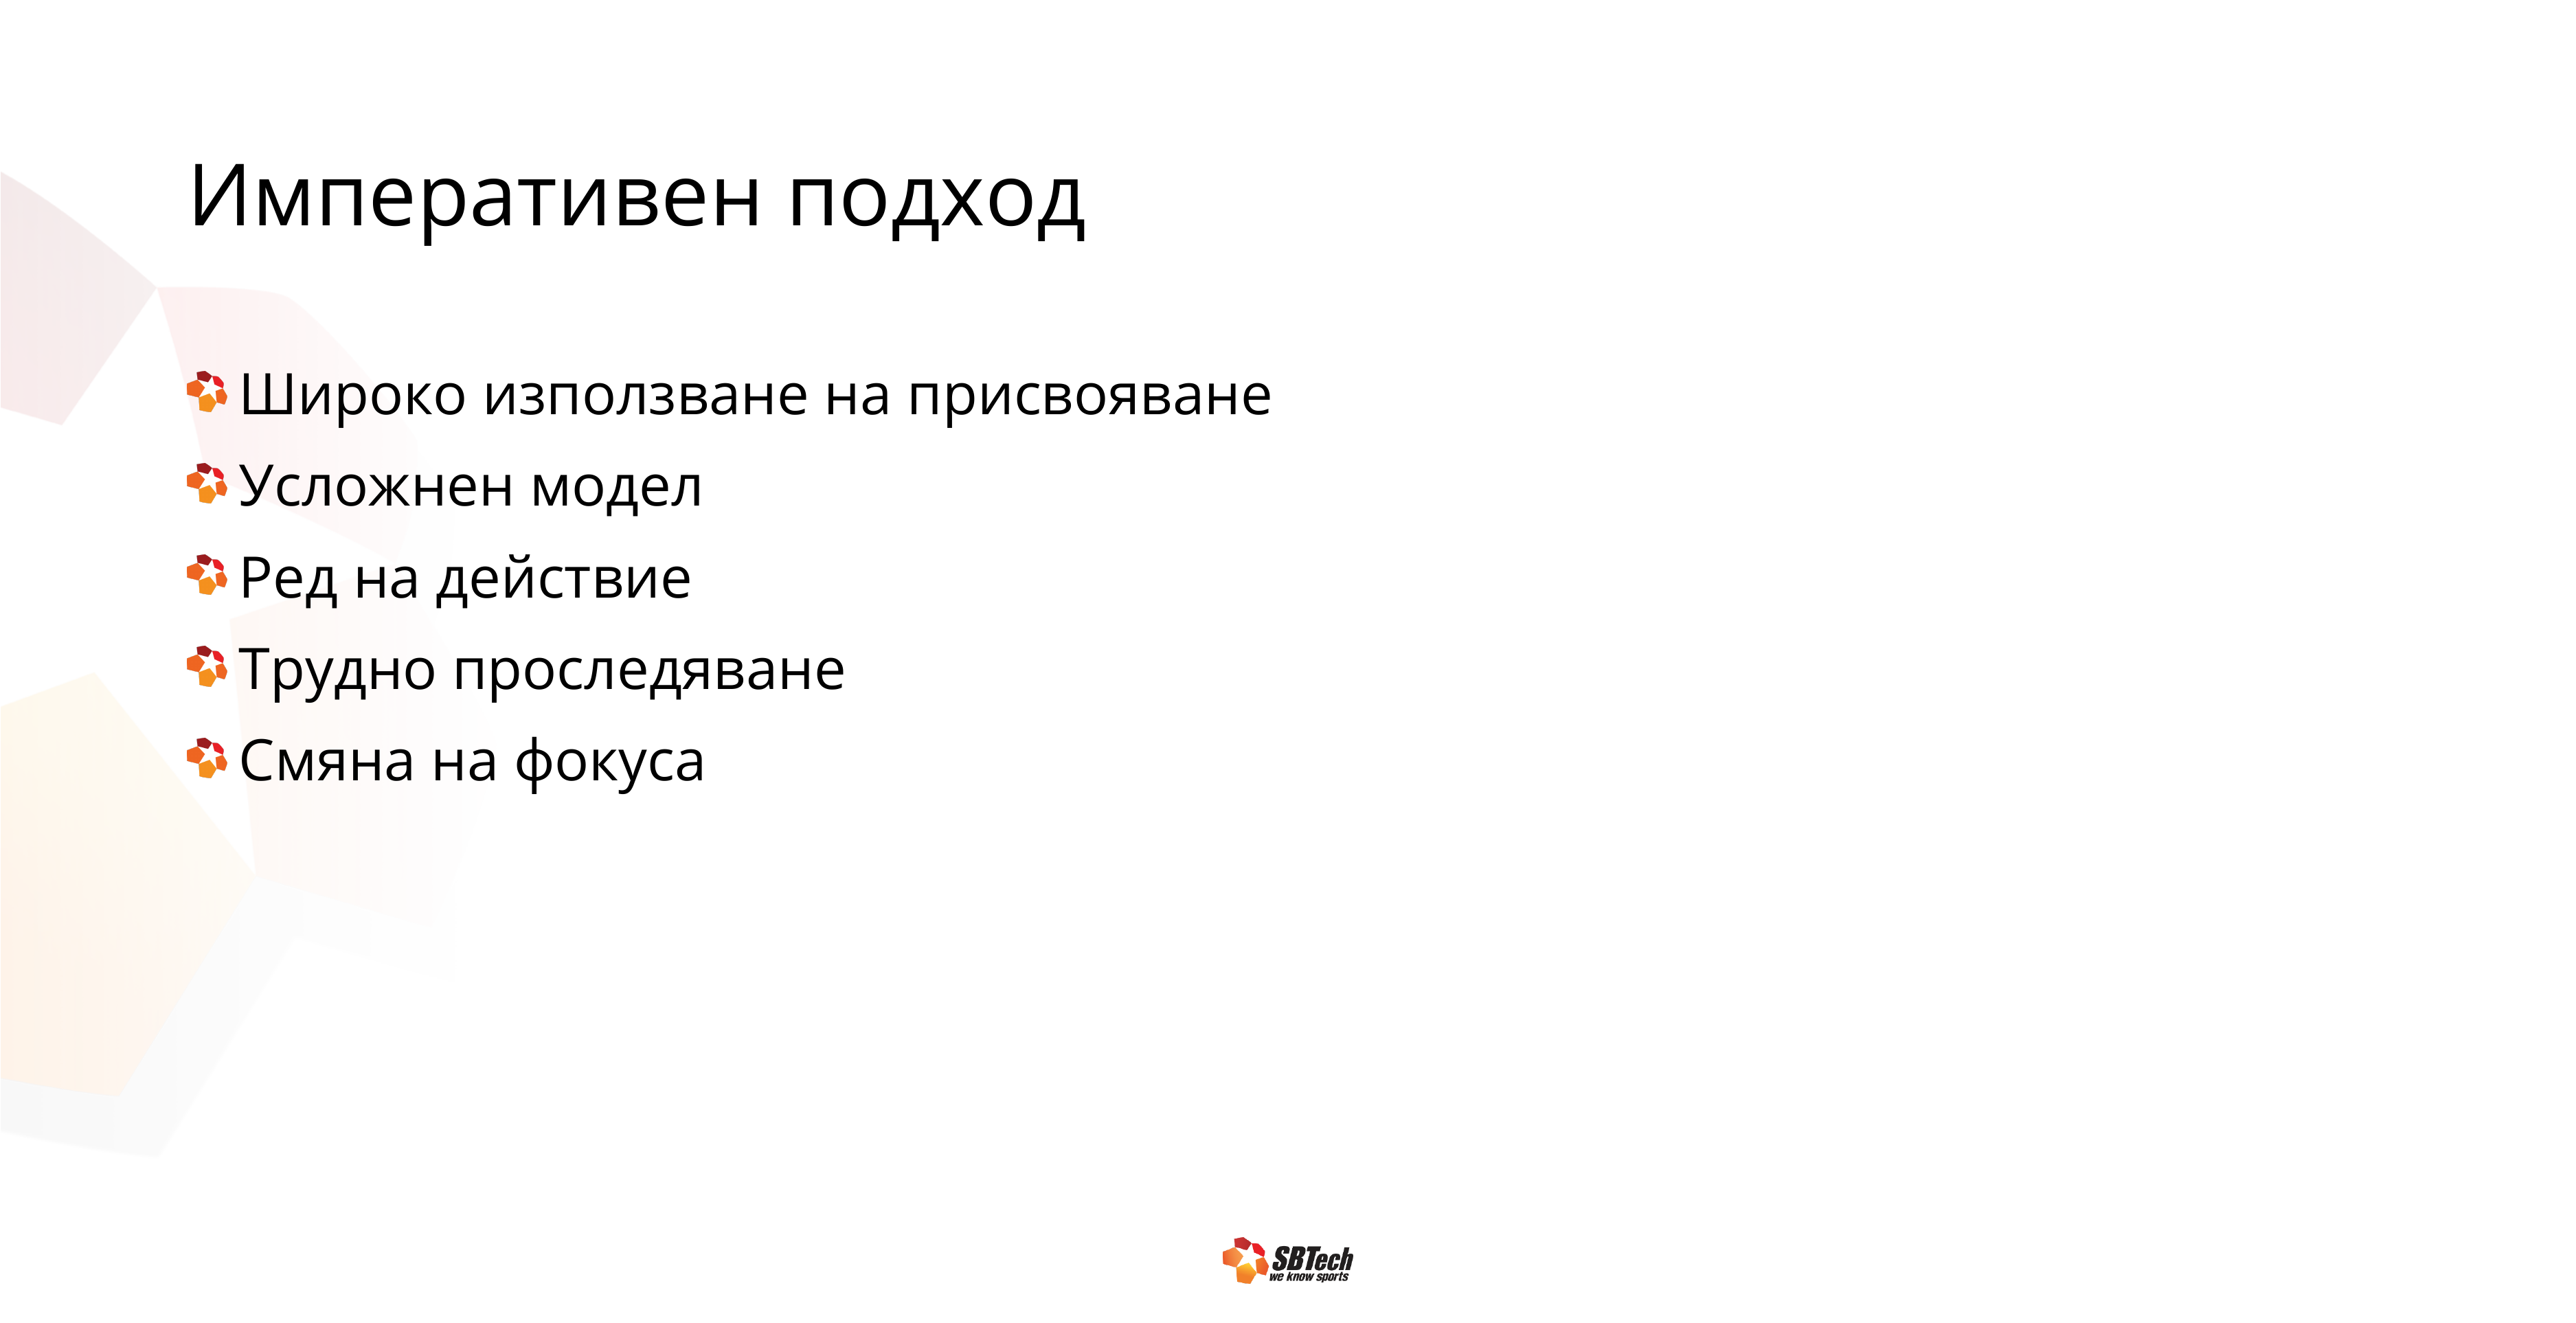

# Императивен подход
Широко използване на присвояване
Усложнен модел
Ред на действие
Трудно проследяване
Смяна на фокуса